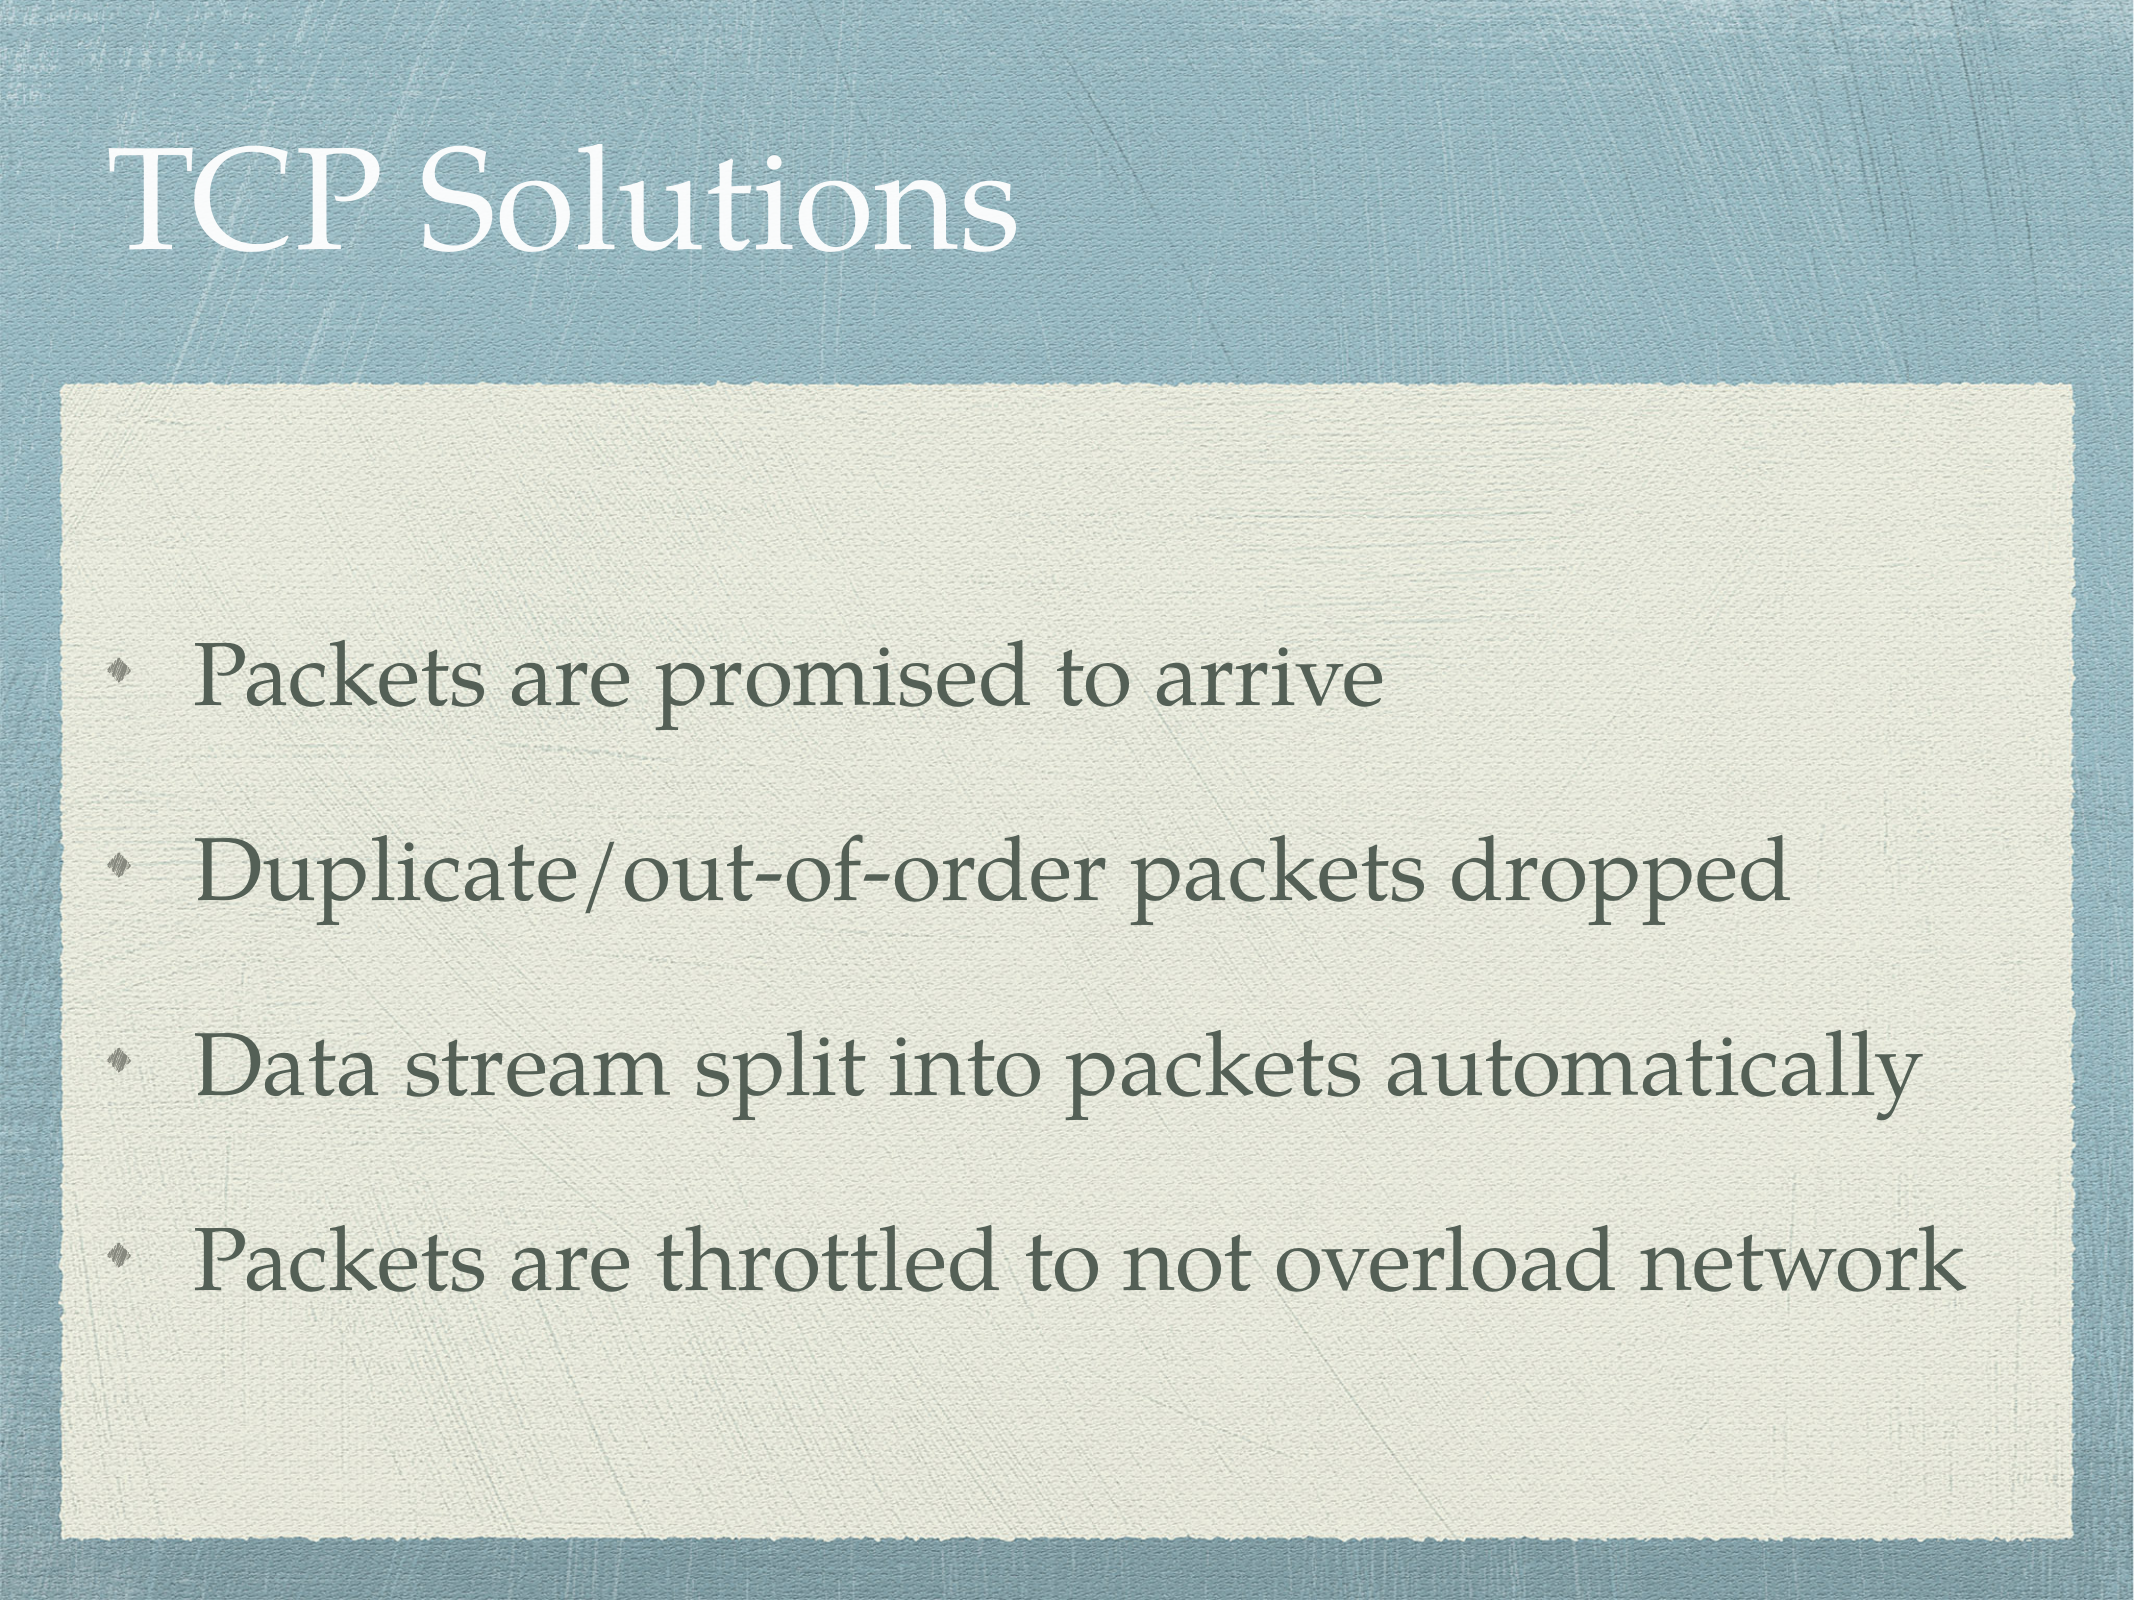

# TCP Solutions
Packets are promised to arrive
Duplicate/out-of-order packets dropped
Data stream split into packets automatically
Packets are throttled to not overload network